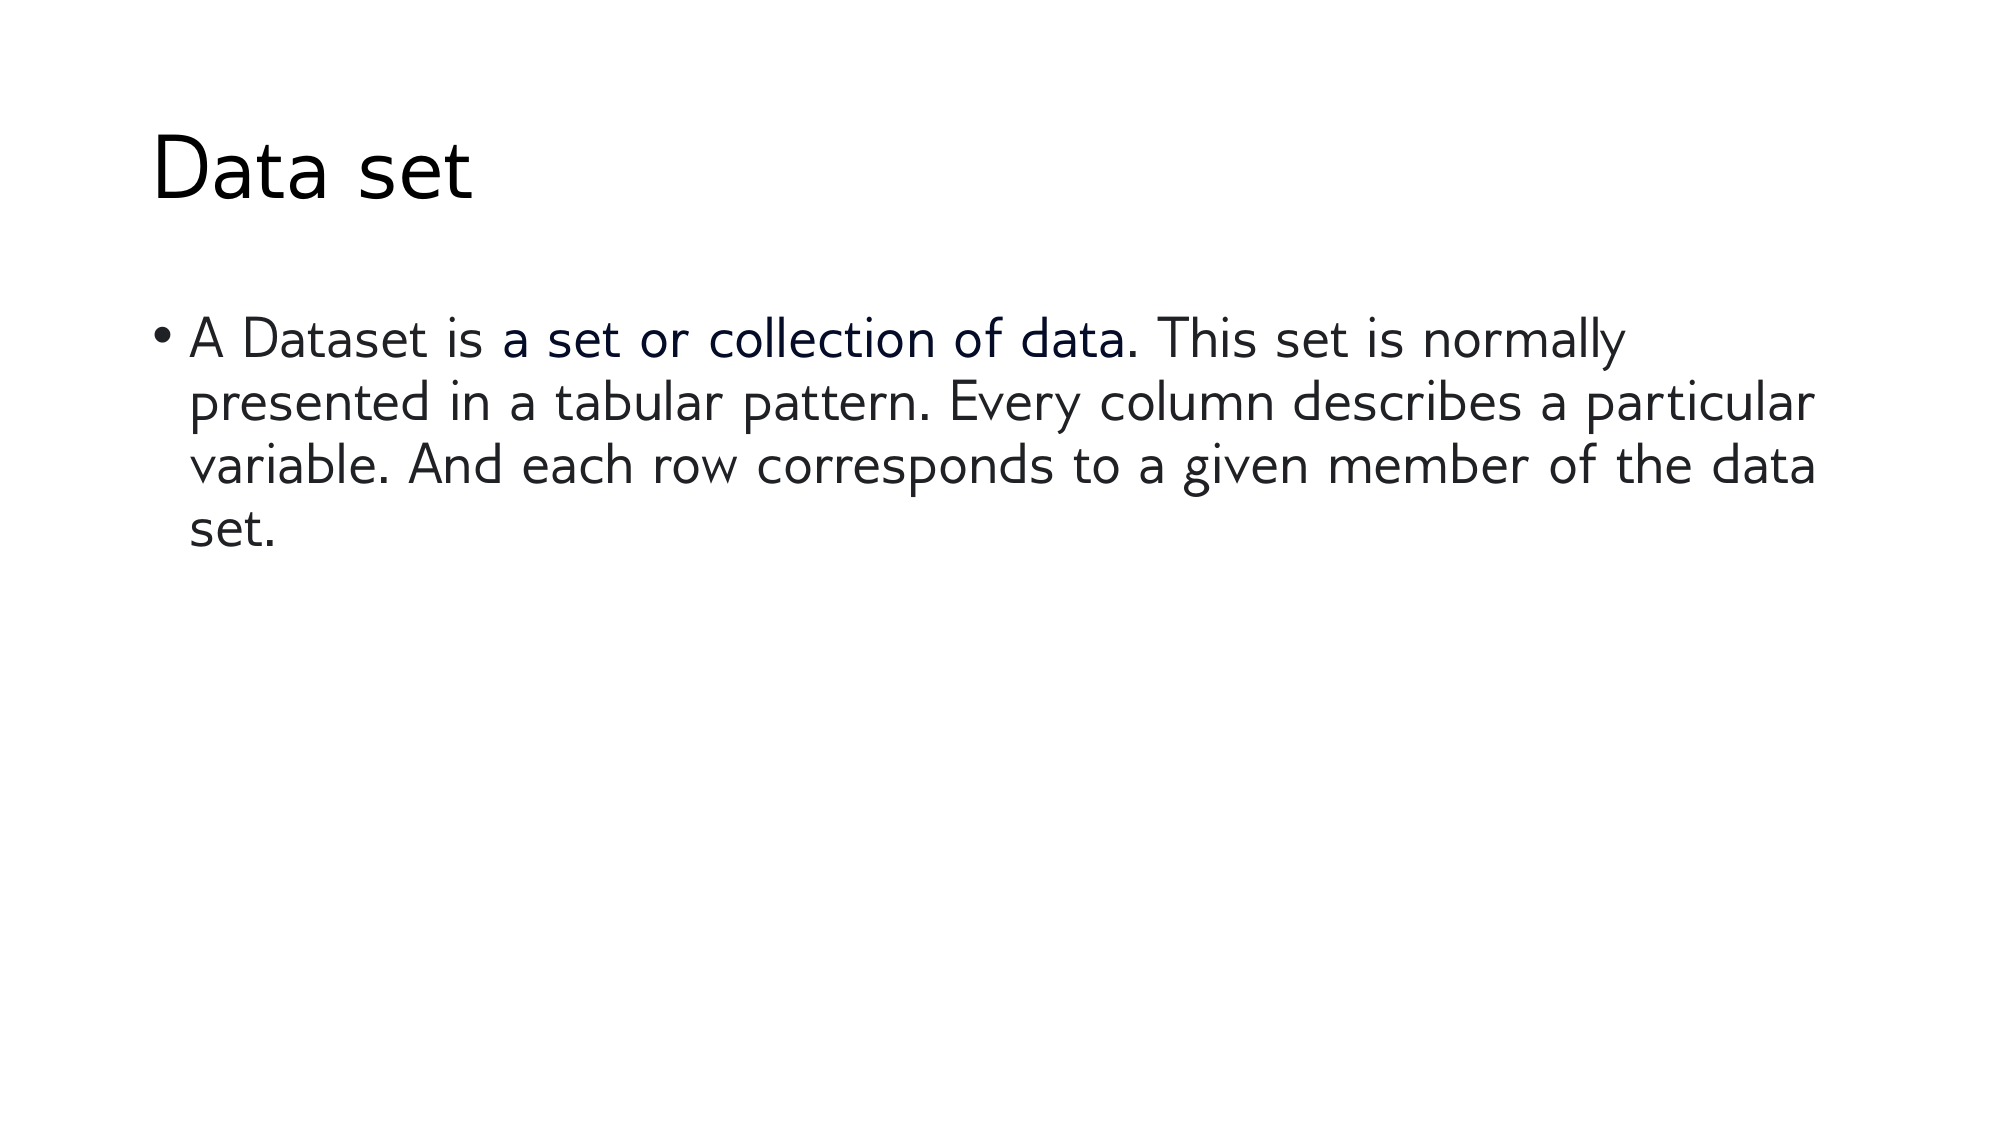

# Data set
A Dataset is a set or collection of data. This set is normally presented in a tabular pattern. Every column describes a particular variable. And each row corresponds to a given member of the data set.